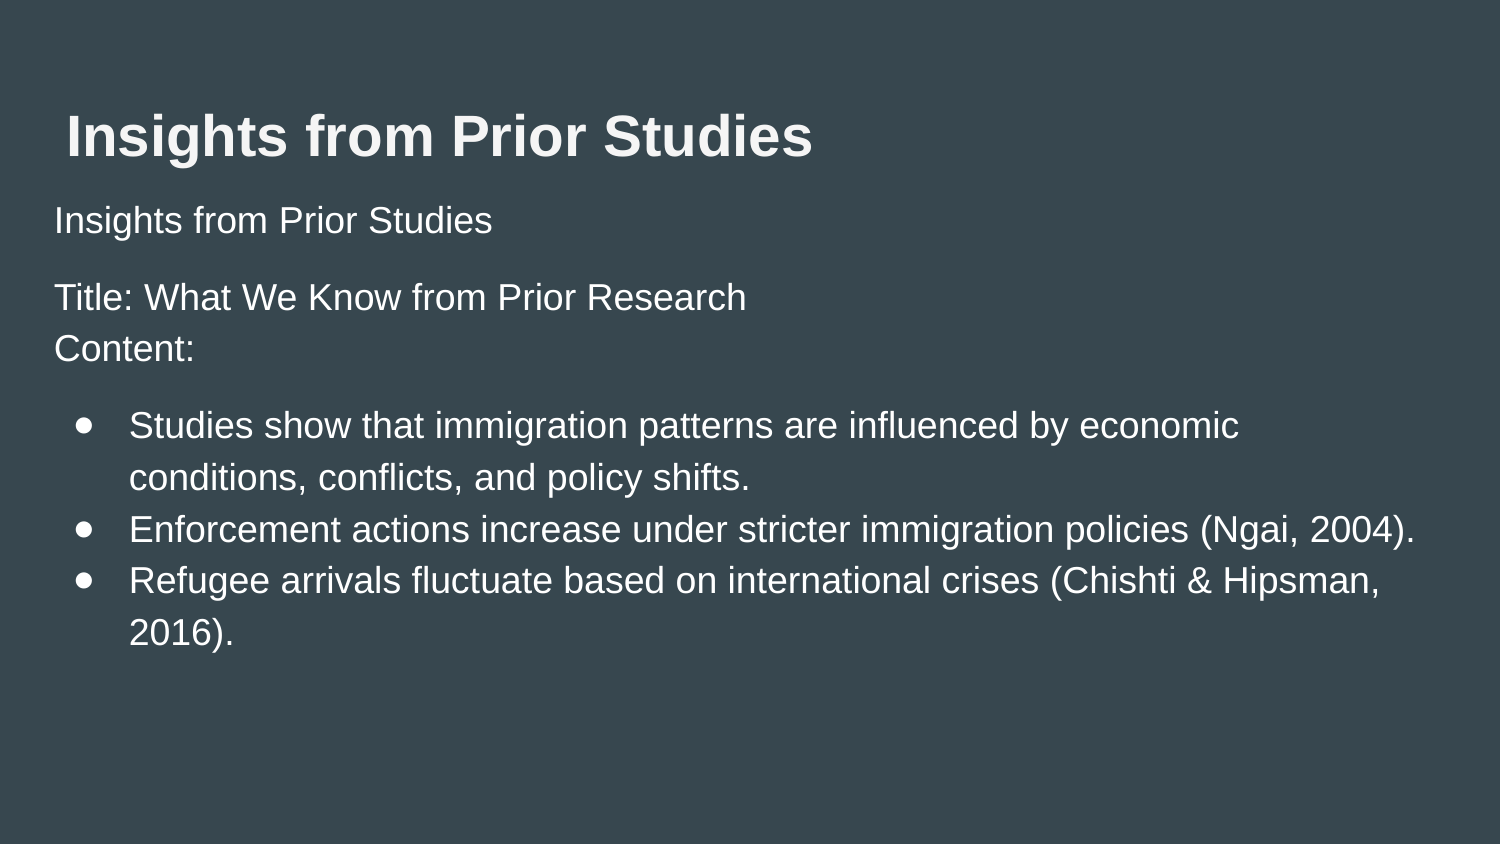

# Insights from Prior Studies
Insights from Prior Studies
Title: What We Know from Prior Research
Content:
Studies show that immigration patterns are influenced by economic conditions, conflicts, and policy shifts.
Enforcement actions increase under stricter immigration policies (Ngai, 2004).
Refugee arrivals fluctuate based on international crises (Chishti & Hipsman, 2016).